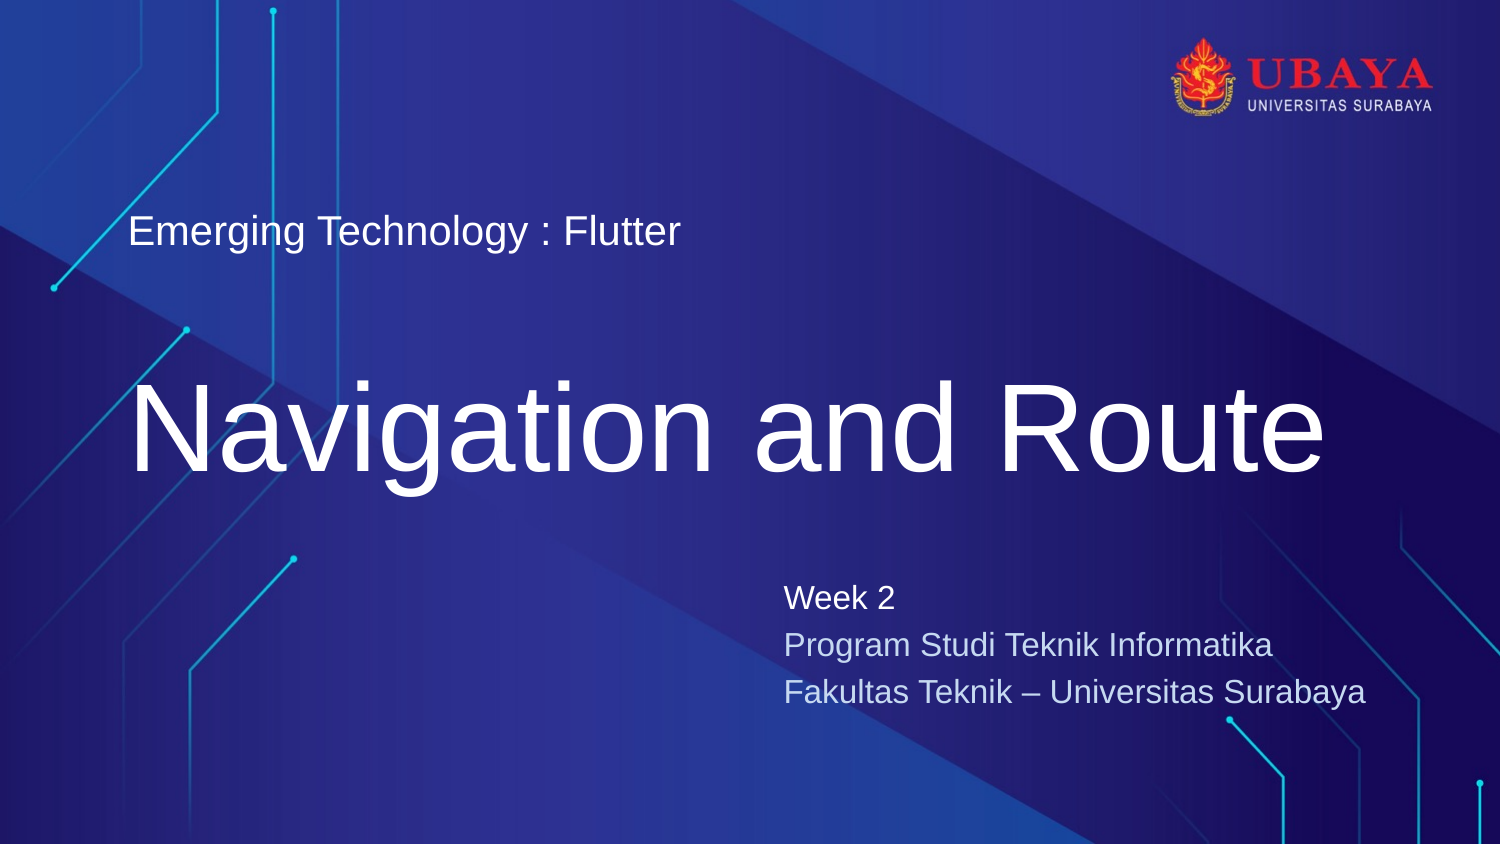

Emerging Technology : Flutter
# Navigation and Route
Week 2
Program Studi Teknik Informatika
Fakultas Teknik – Universitas Surabaya